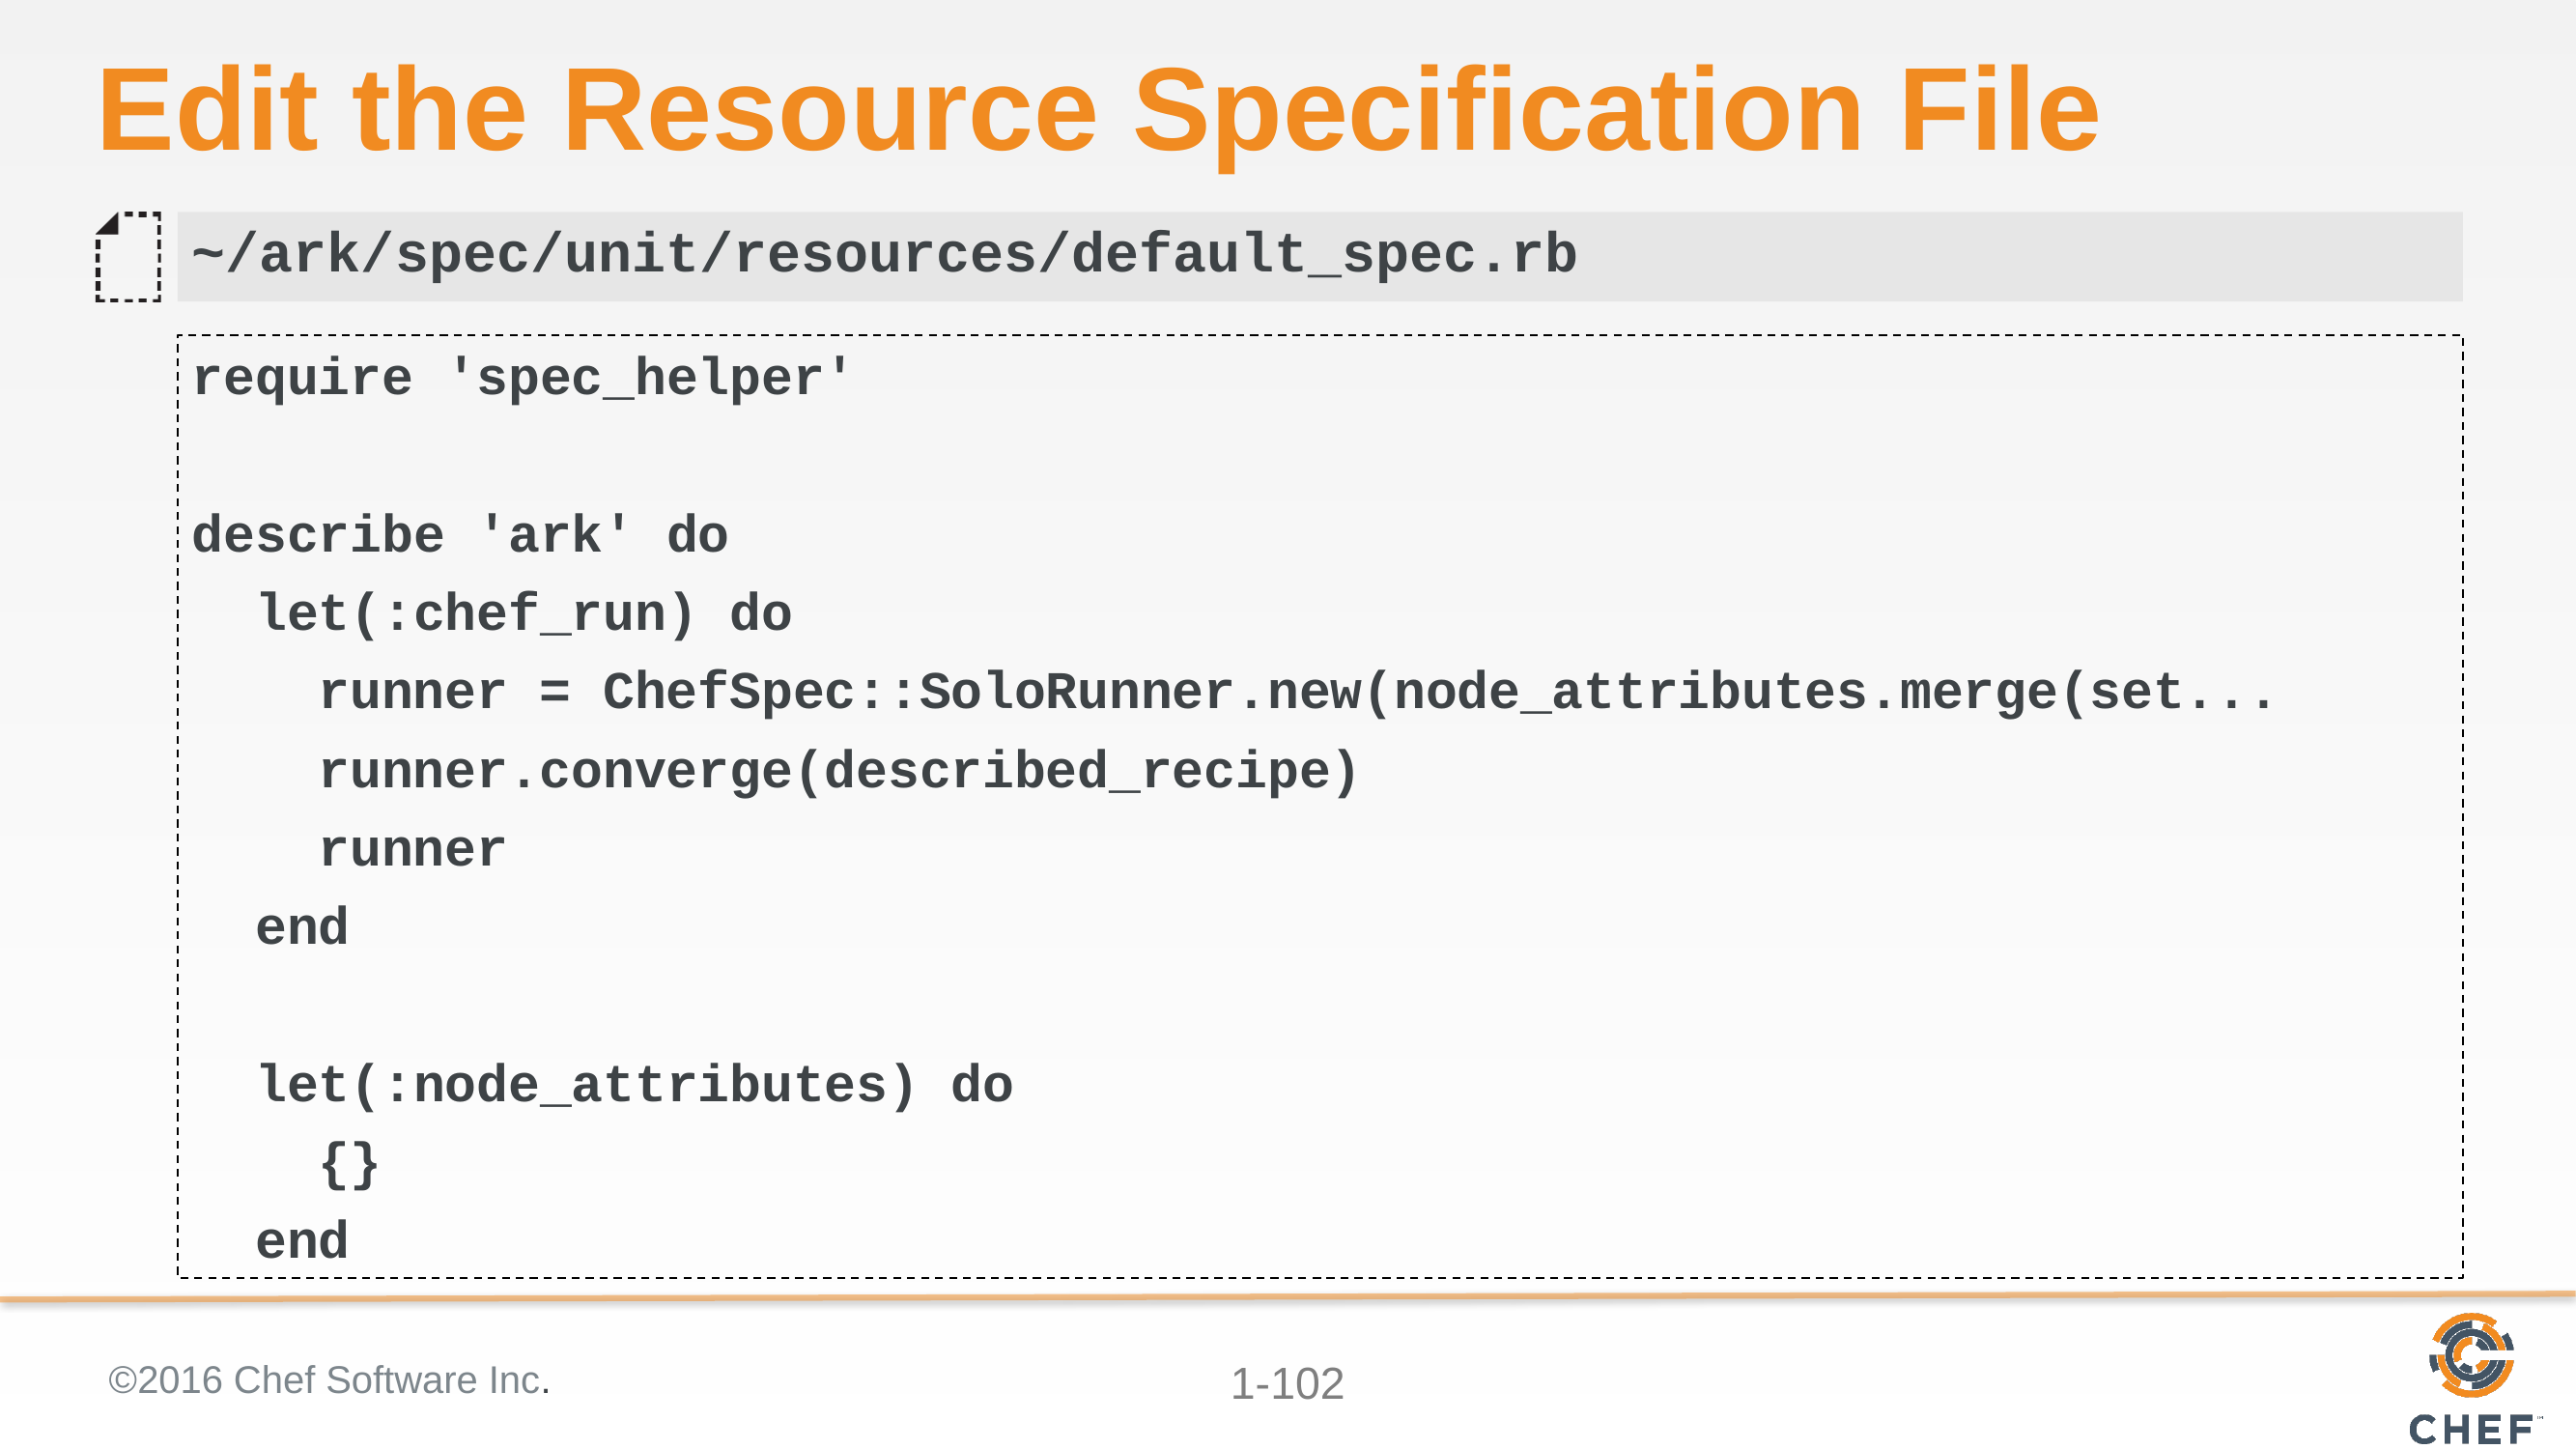

# Edit the Resource Specification File
~/ark/spec/unit/resources/default_spec.rb
require 'spec_helper'

describe 'ark' do
  let(:chef_run) do
    runner = ChefSpec::SoloRunner.new(node_attributes.merge(set...
    runner.converge(described_recipe)
    runner
  end

  let(:node_attributes) do
    {}
  end